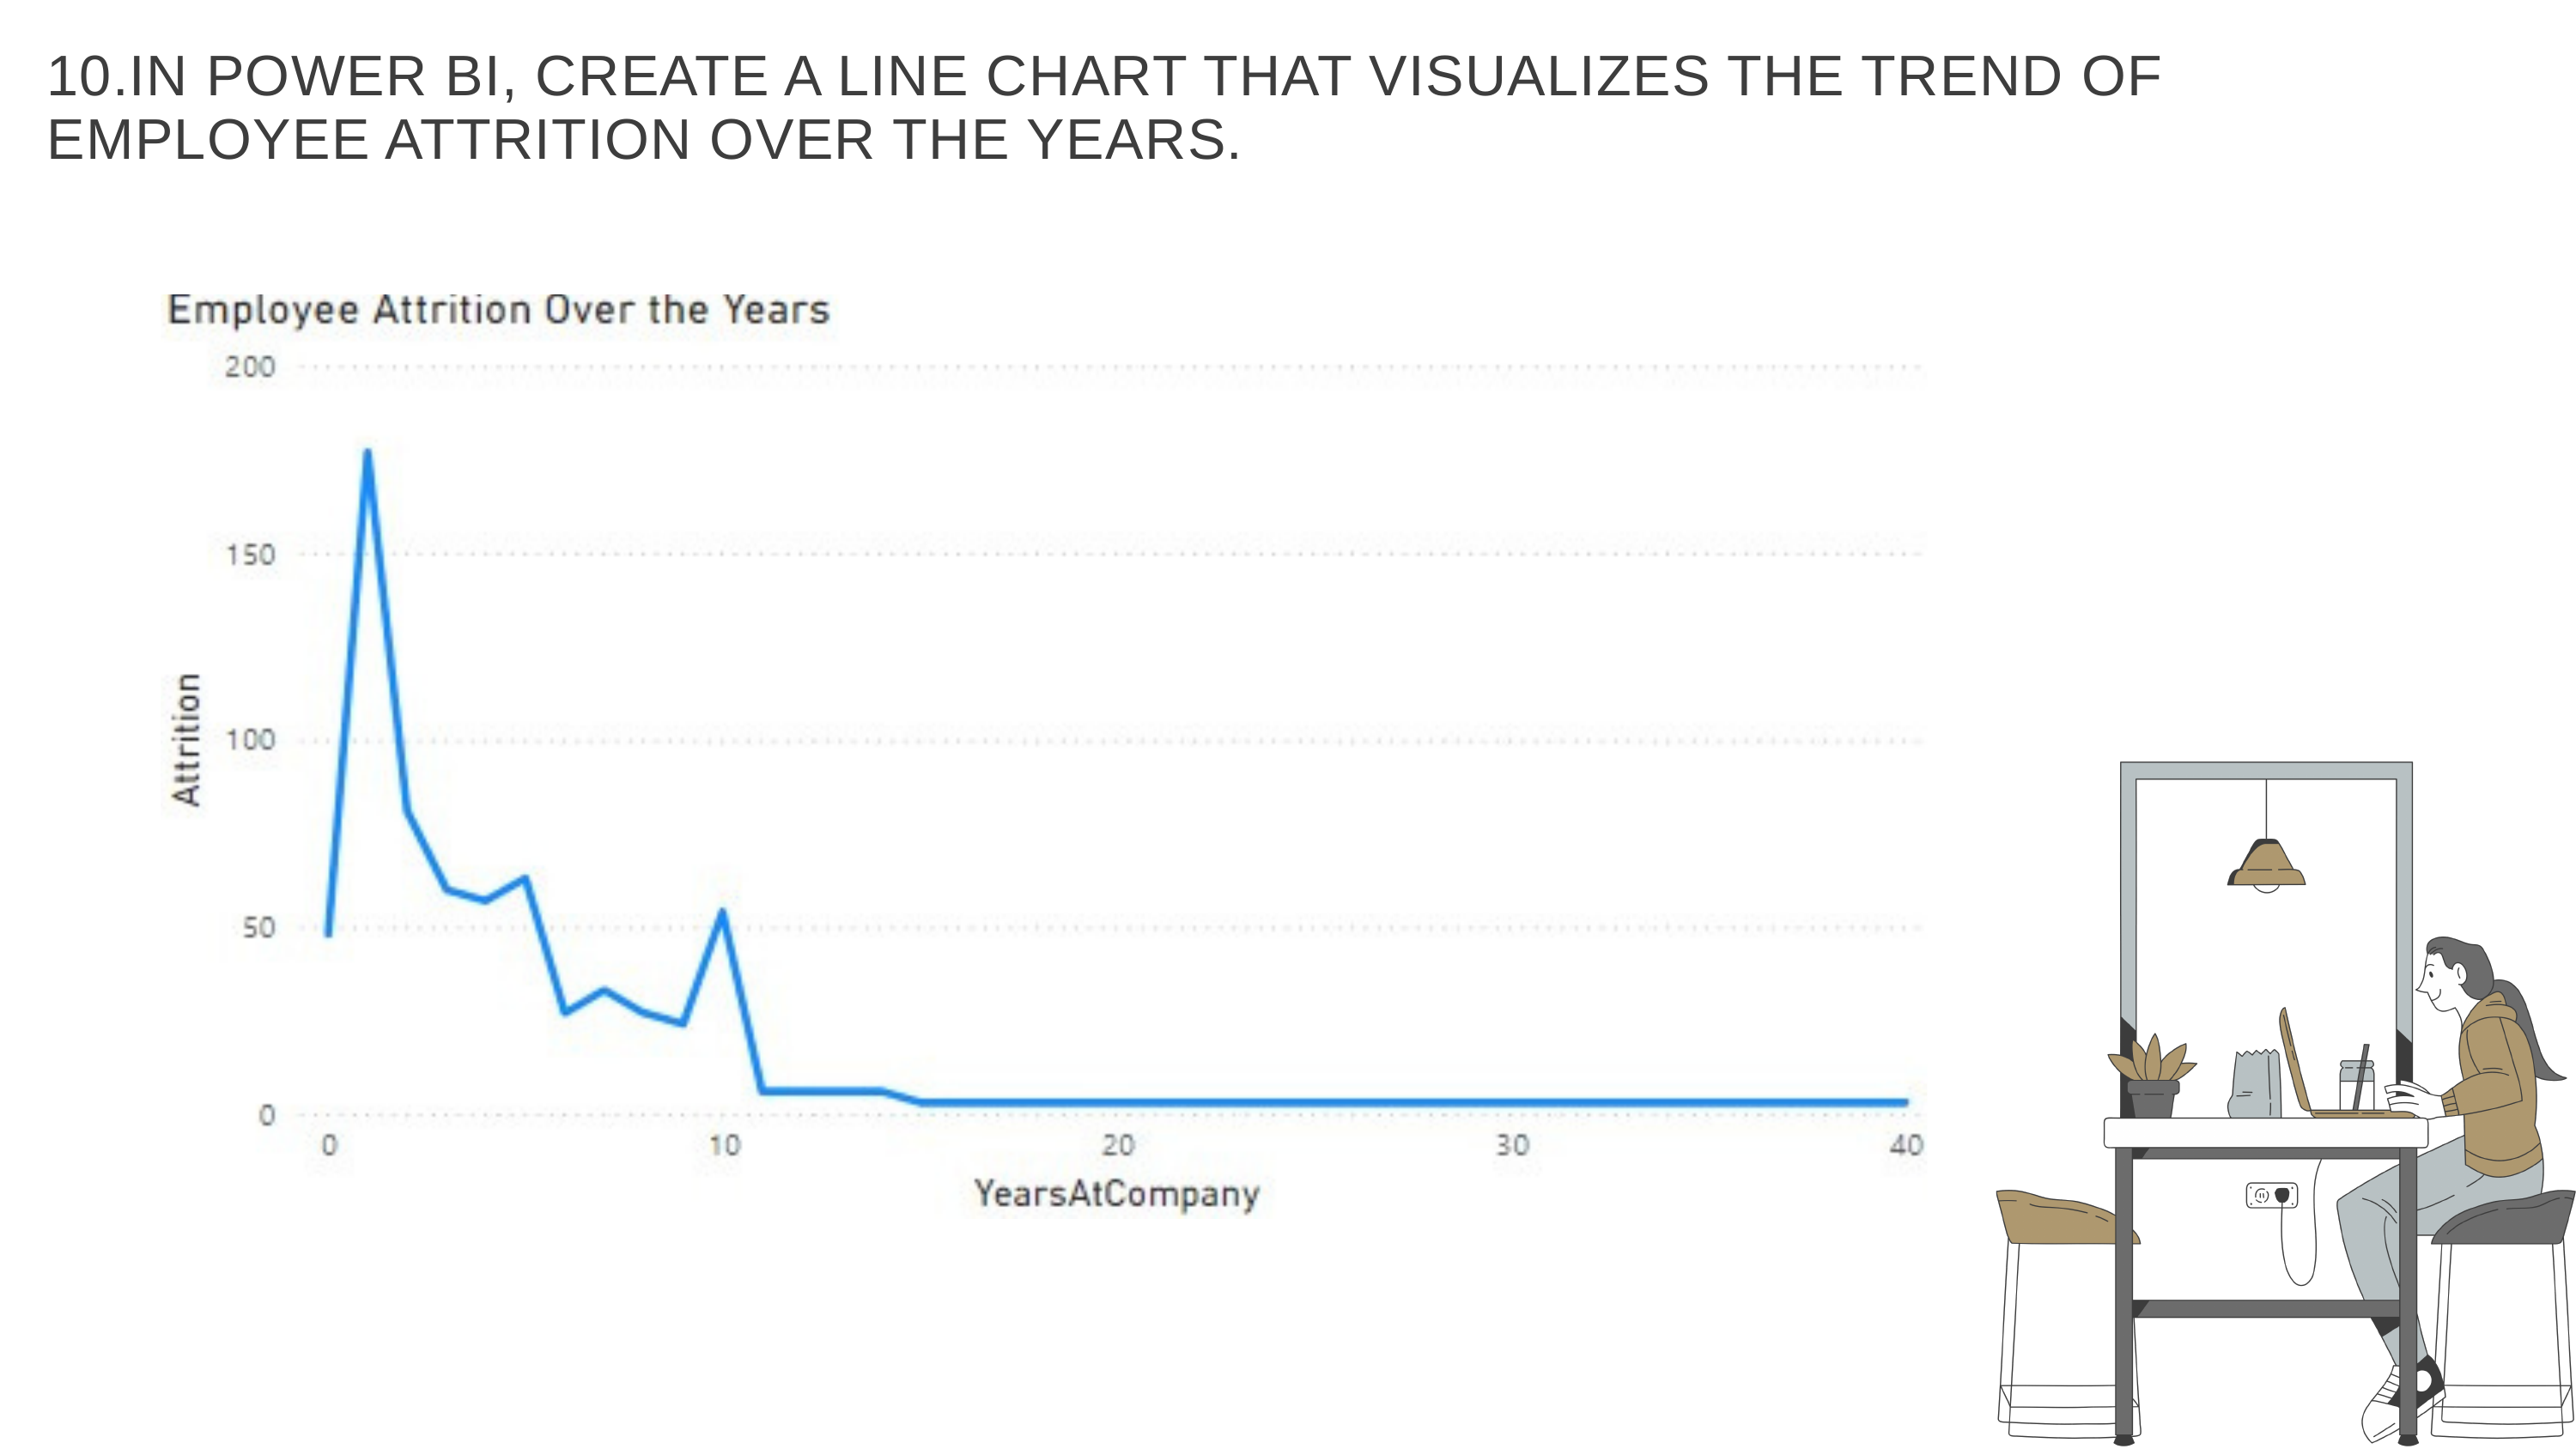

10.IN POWER BI, CREATE A LINE CHART THAT VISUALIZES THE TREND OF EMPLOYEE ATTRITION OVER THE YEARS.